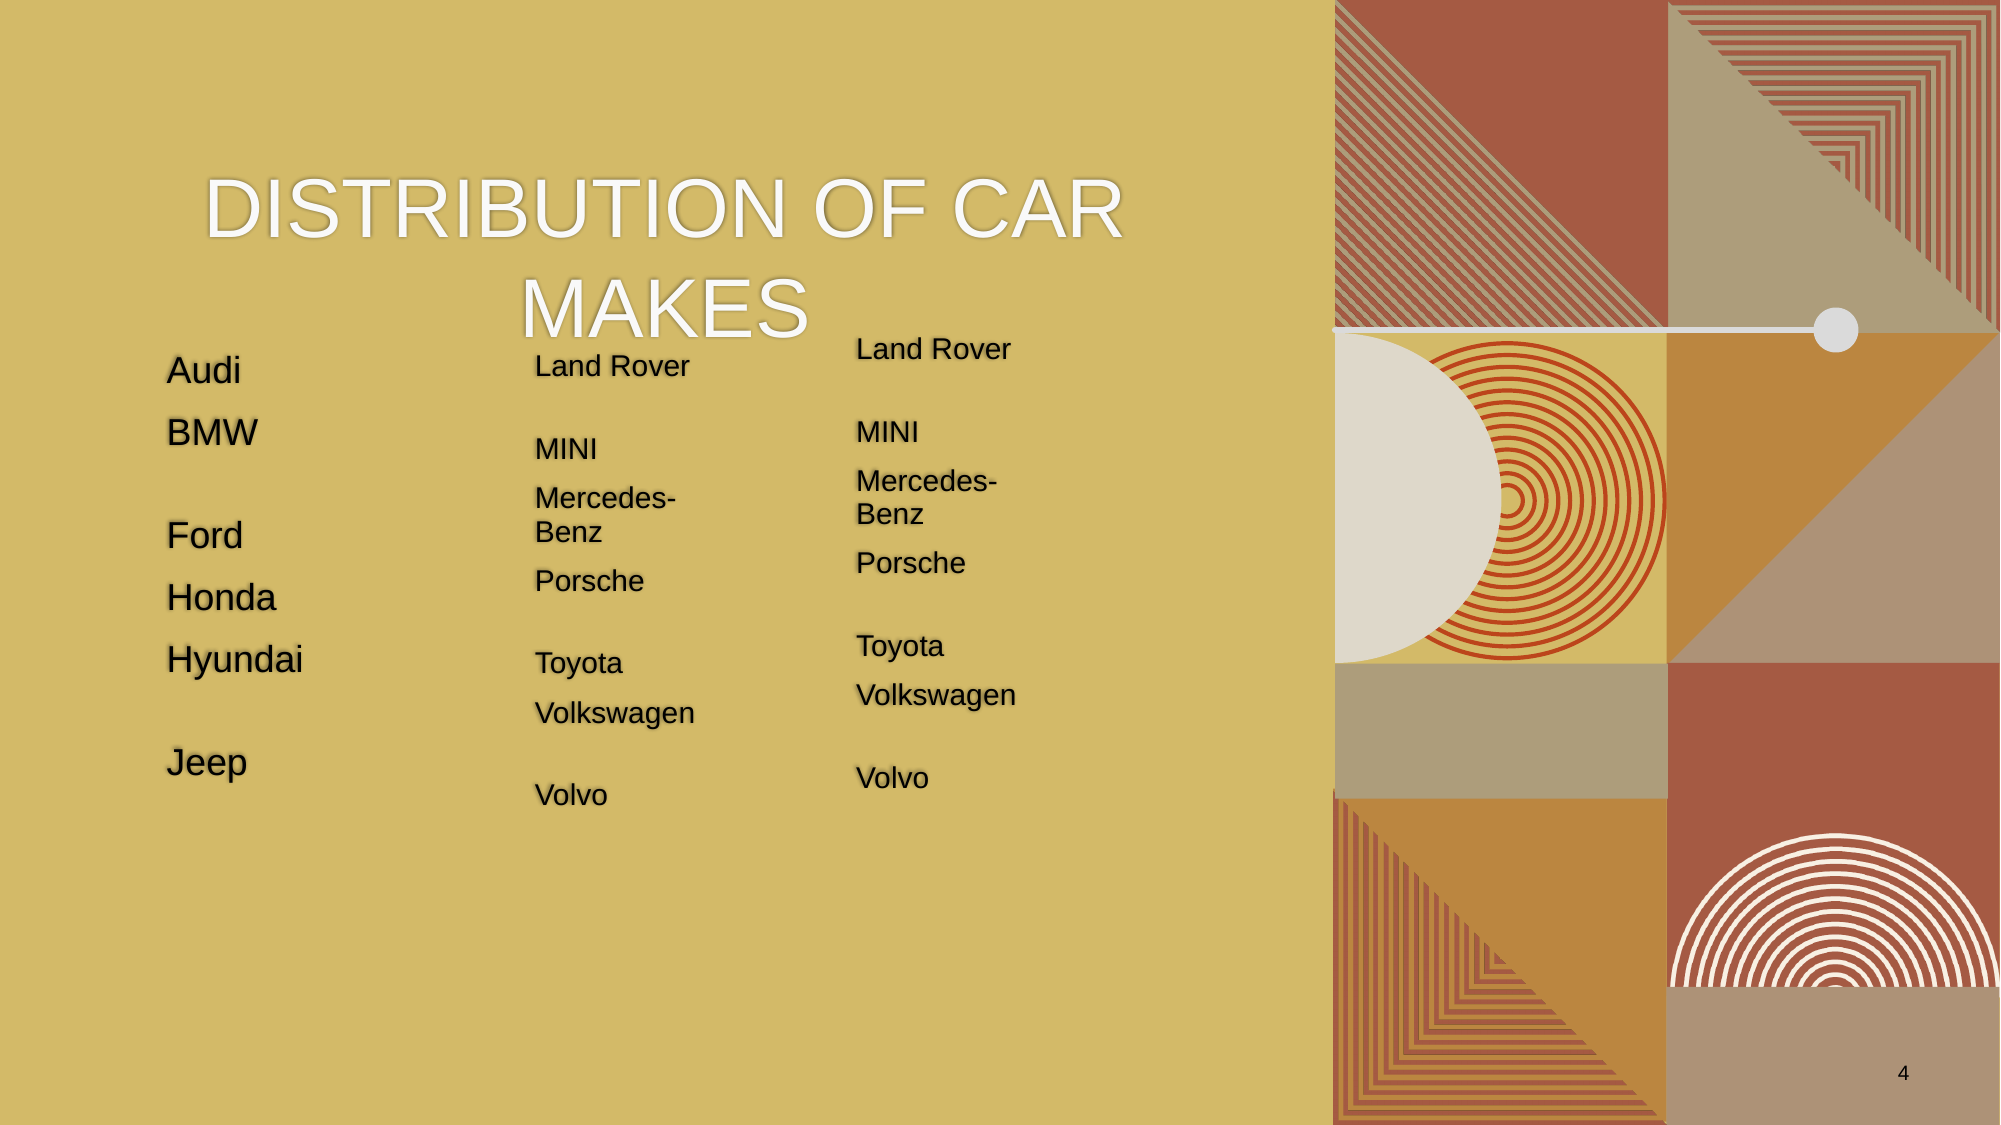

# Distribution of car makes
Land Rover
MINI
Mercedes-Benz
Porsche
Toyota
Volkswagen
Volvo
Audi
BMW
Ford
Honda
Hyundai
Jeep

Land Rover
MINI
Mercedes-Benz
Porsche
Toyota
Volkswagen
Volvo
4